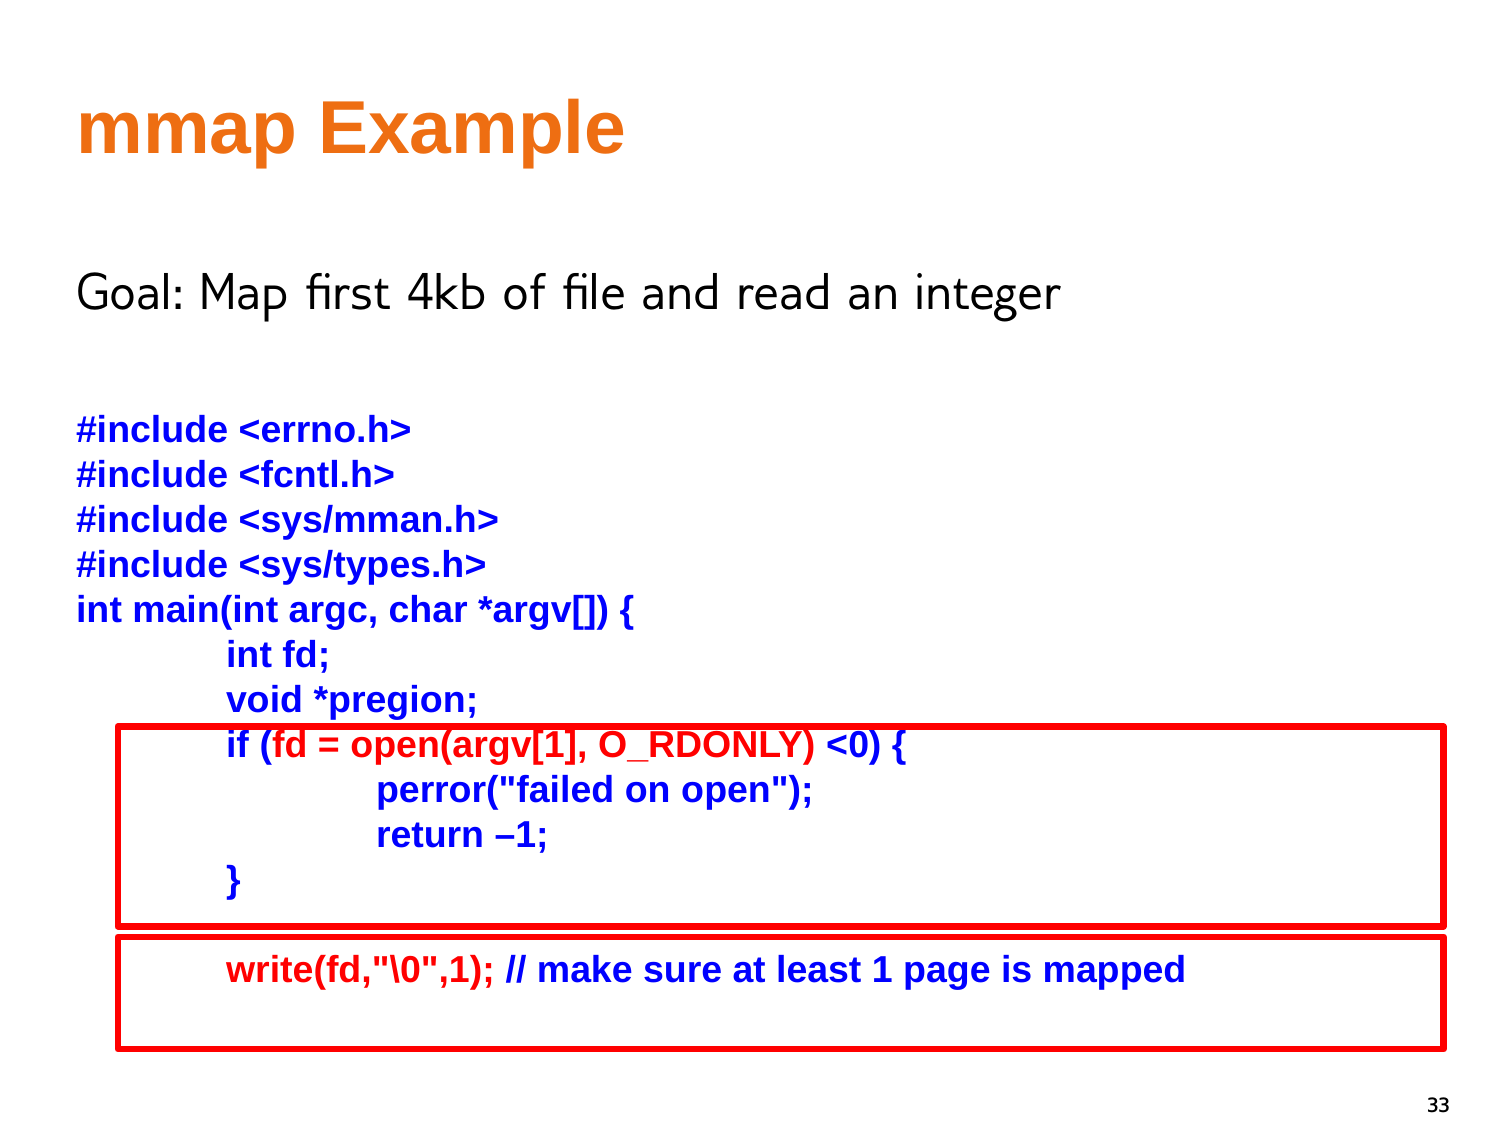

# mmap Example
Goal: Map first 4kb of file and read an integer
#include <errno.h>
#include <fcntl.h>
#include <sys/mman.h>
#include <sys/types.h>
int main(int argc, char *argv[]) {
	int fd;
	void *pregion;
	if (fd = open(argv[1], O_RDONLY) <0) {
		perror("failed on open");
		return –1;
	}

	write(fd,"\0",1); // make sure at least 1 page is mapped